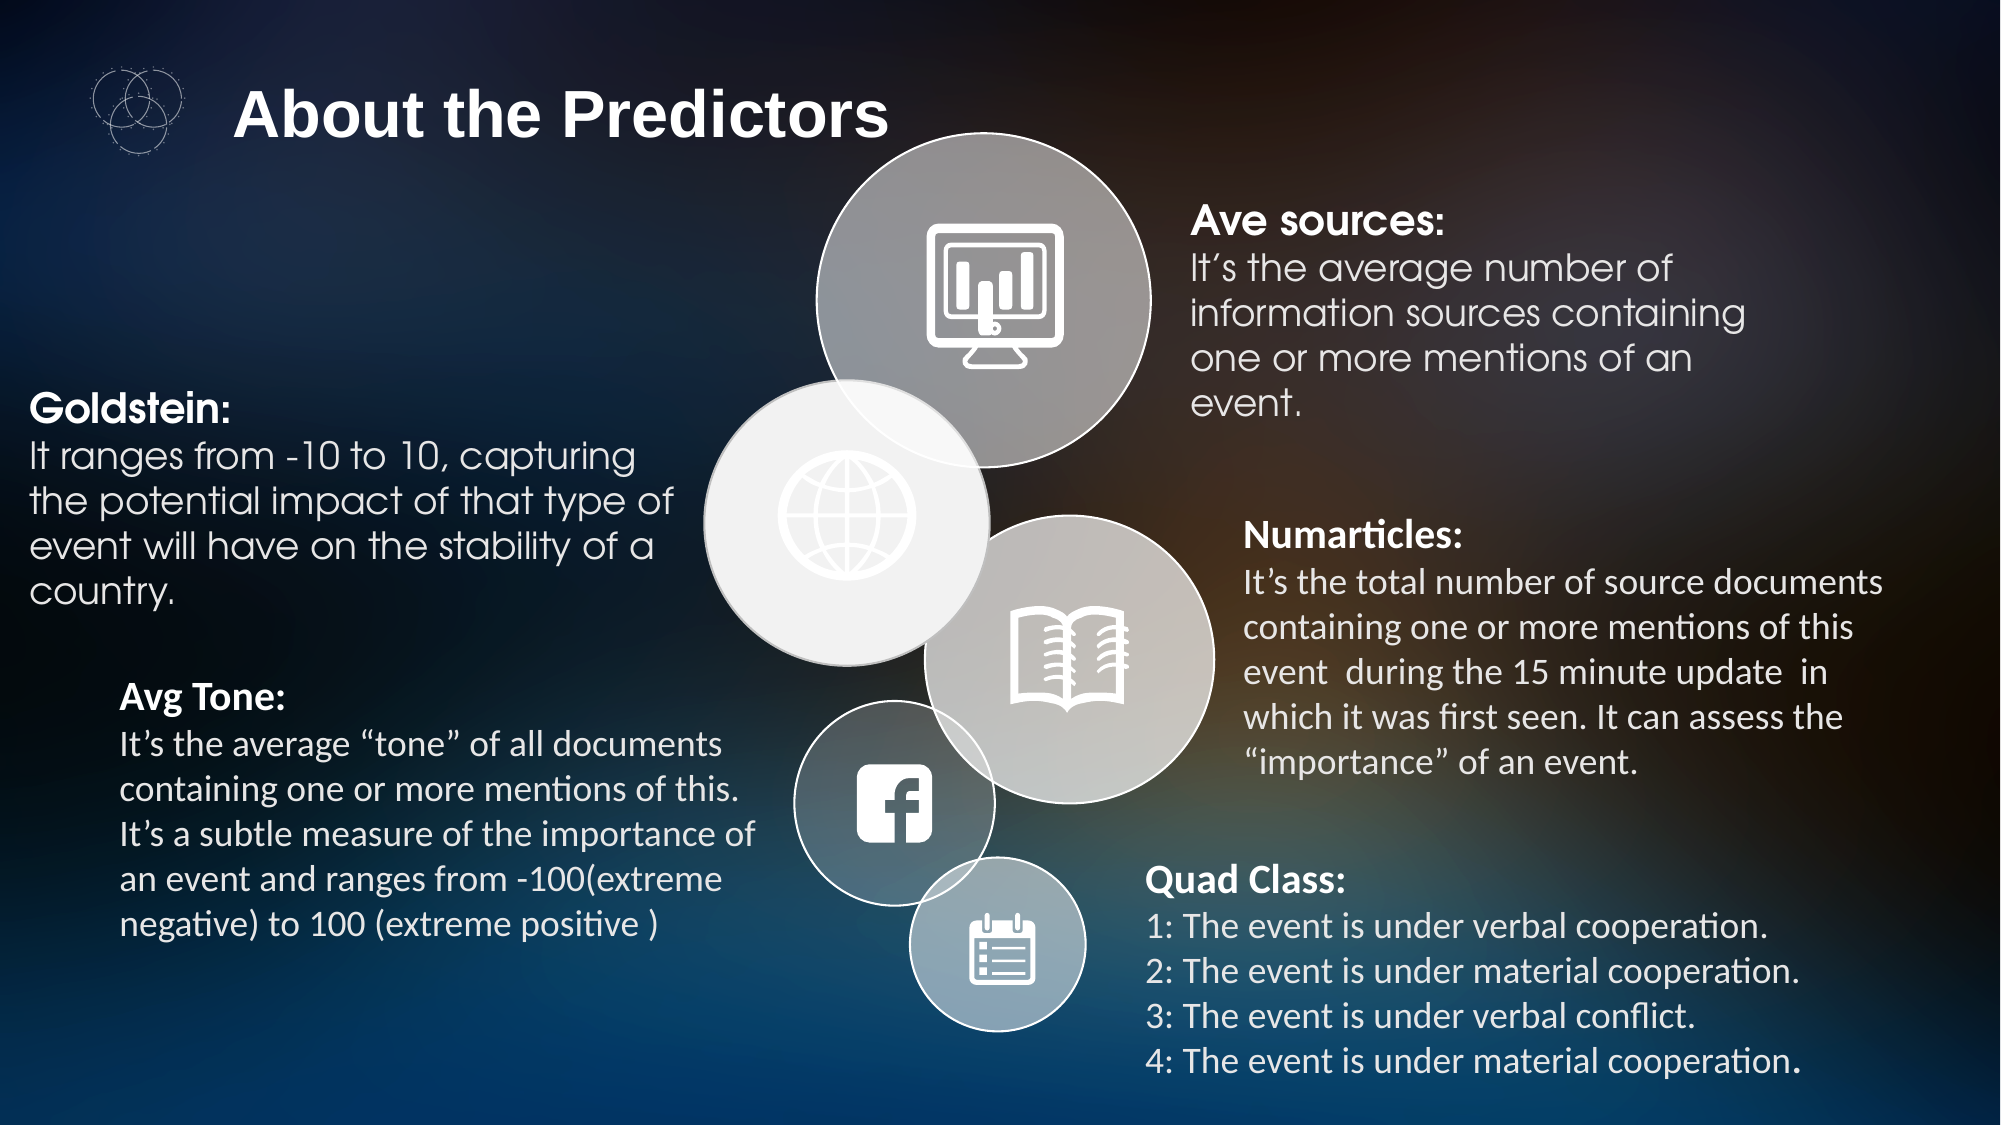

About the Predictors

Ave sources:
It’s the average number of information sources containing one or more mentions of an event.

Goldstein:
It ranges from -10 to 10, capturing the potential impact of that type of event will have on the stability of a country.

Numarticles:
It’s the total number of source documents containing one or more mentions of this event  during the 15 minute update  in which it was first seen. It can assess the “importance” of an event.

Avg Tone:
It’s the average “tone” of all documents  containing one or more mentions of this. It’s a subtle measure of the importance of  an event and ranges from -100(extreme negative) to 100 (extreme positive )

Quad Class:
1: The event is under verbal cooperation.
2: The event is under material cooperation.
3: The event is under verbal conflict.
4: The event is under material cooperation.